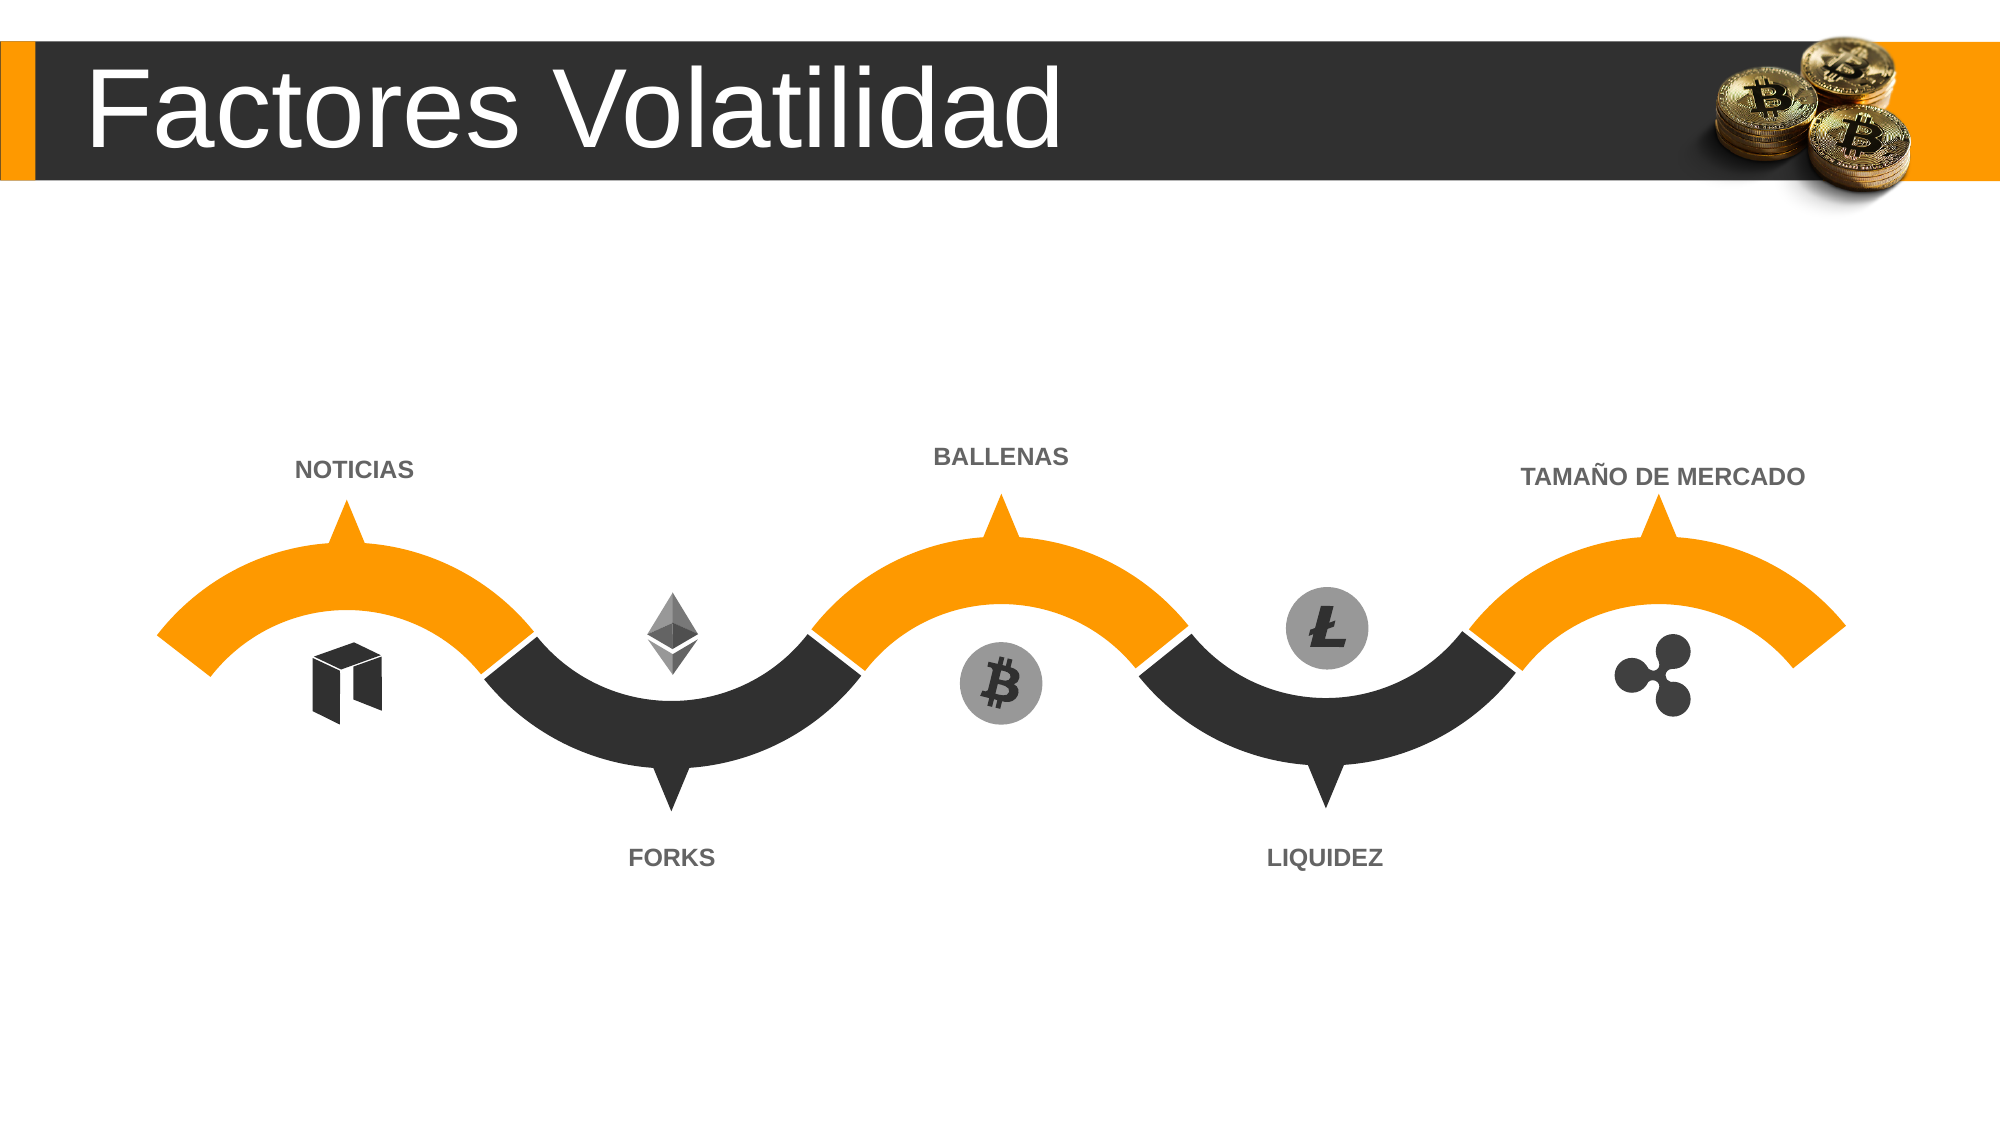

Factores Volatilidad

NOTICIAS
BALLENAS

TAMAÑO DE MERCADO

FORKS
LIQUIDEZ